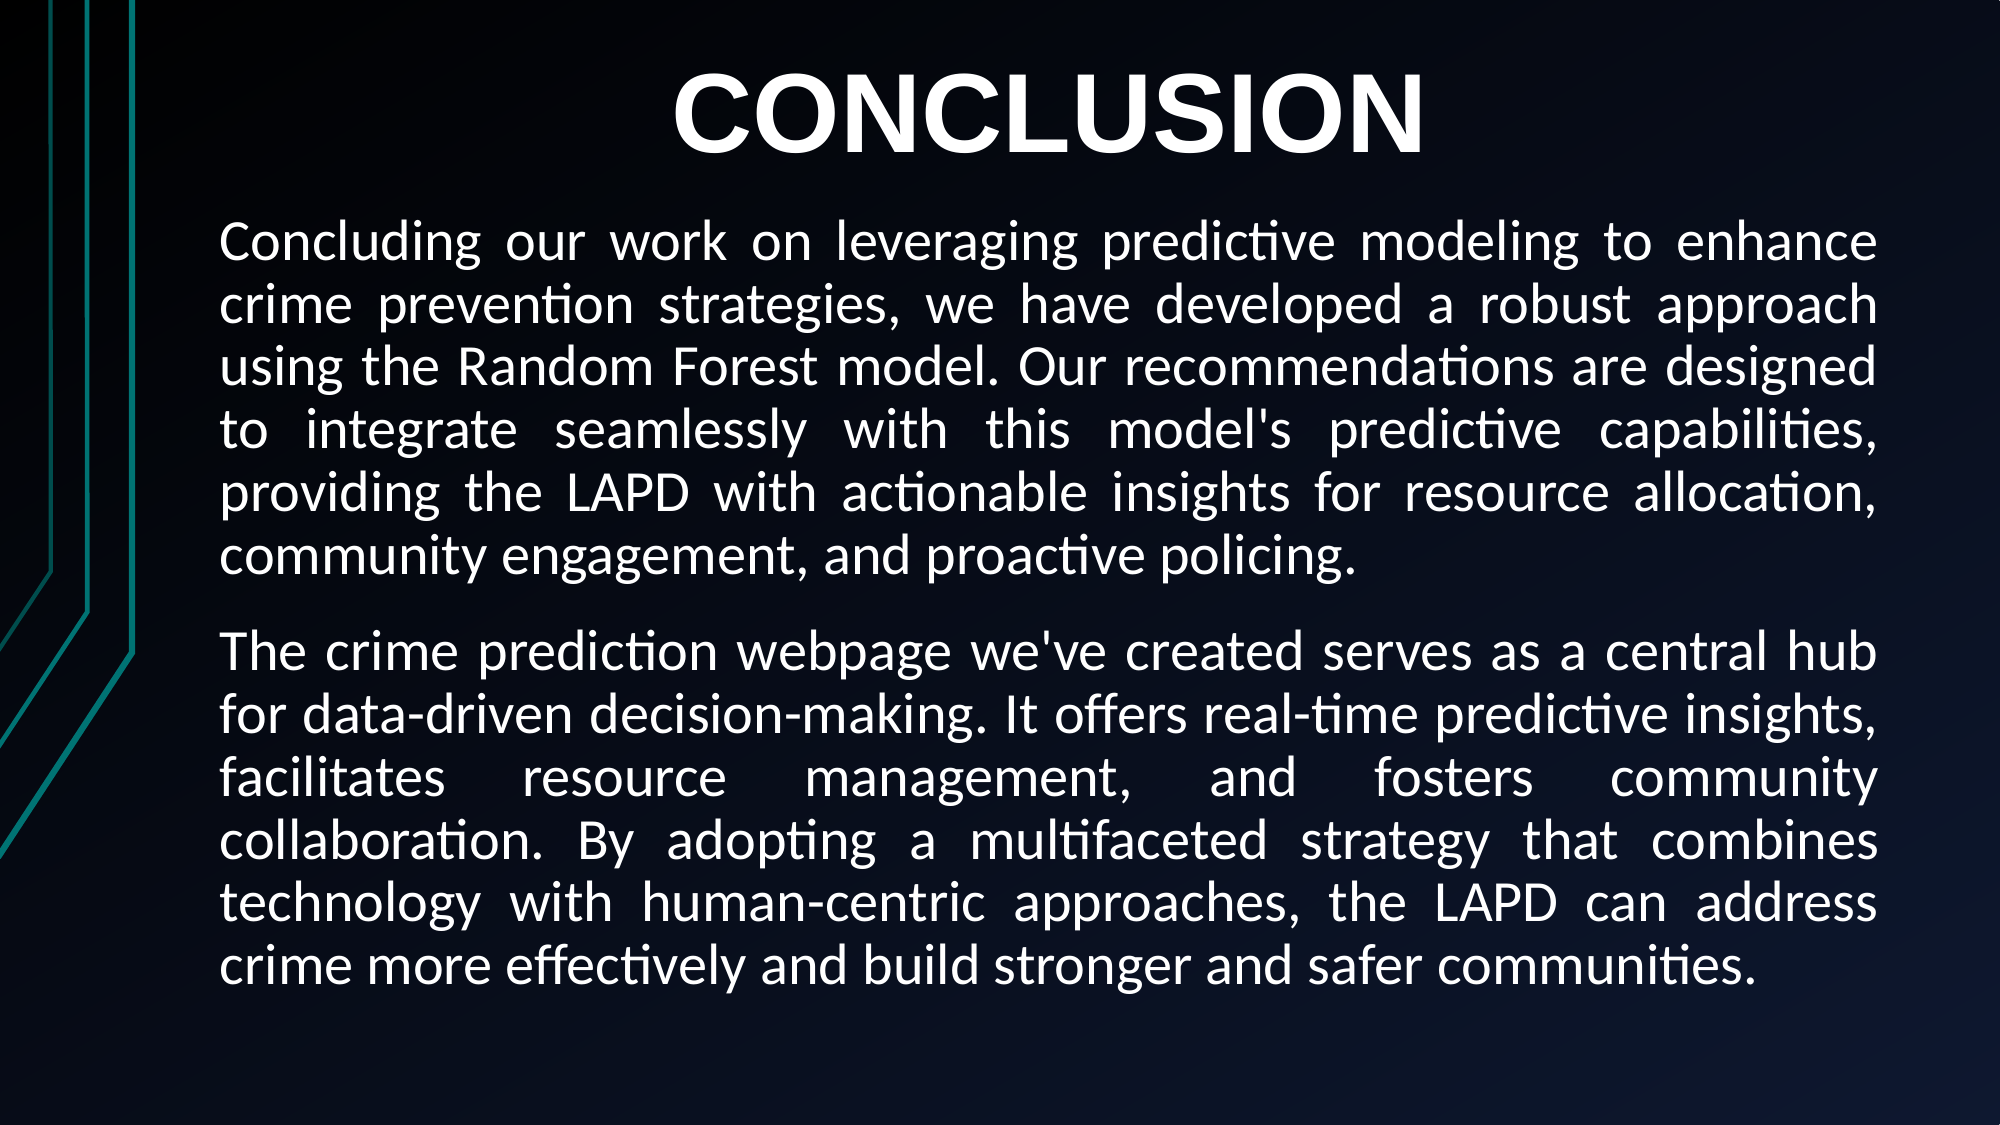

# CONCLUSION
Concluding our work on leveraging predictive modeling to enhance crime prevention strategies, we have developed a robust approach using the Random Forest model. Our recommendations are designed to integrate seamlessly with this model's predictive capabilities, providing the LAPD with actionable insights for resource allocation, community engagement, and proactive policing.
The crime prediction webpage we've created serves as a central hub for data-driven decision-making. It offers real-time predictive insights, facilitates resource management, and fosters community collaboration. By adopting a multifaceted strategy that combines technology with human-centric approaches, the LAPD can address crime more effectively and build stronger and safer communities.